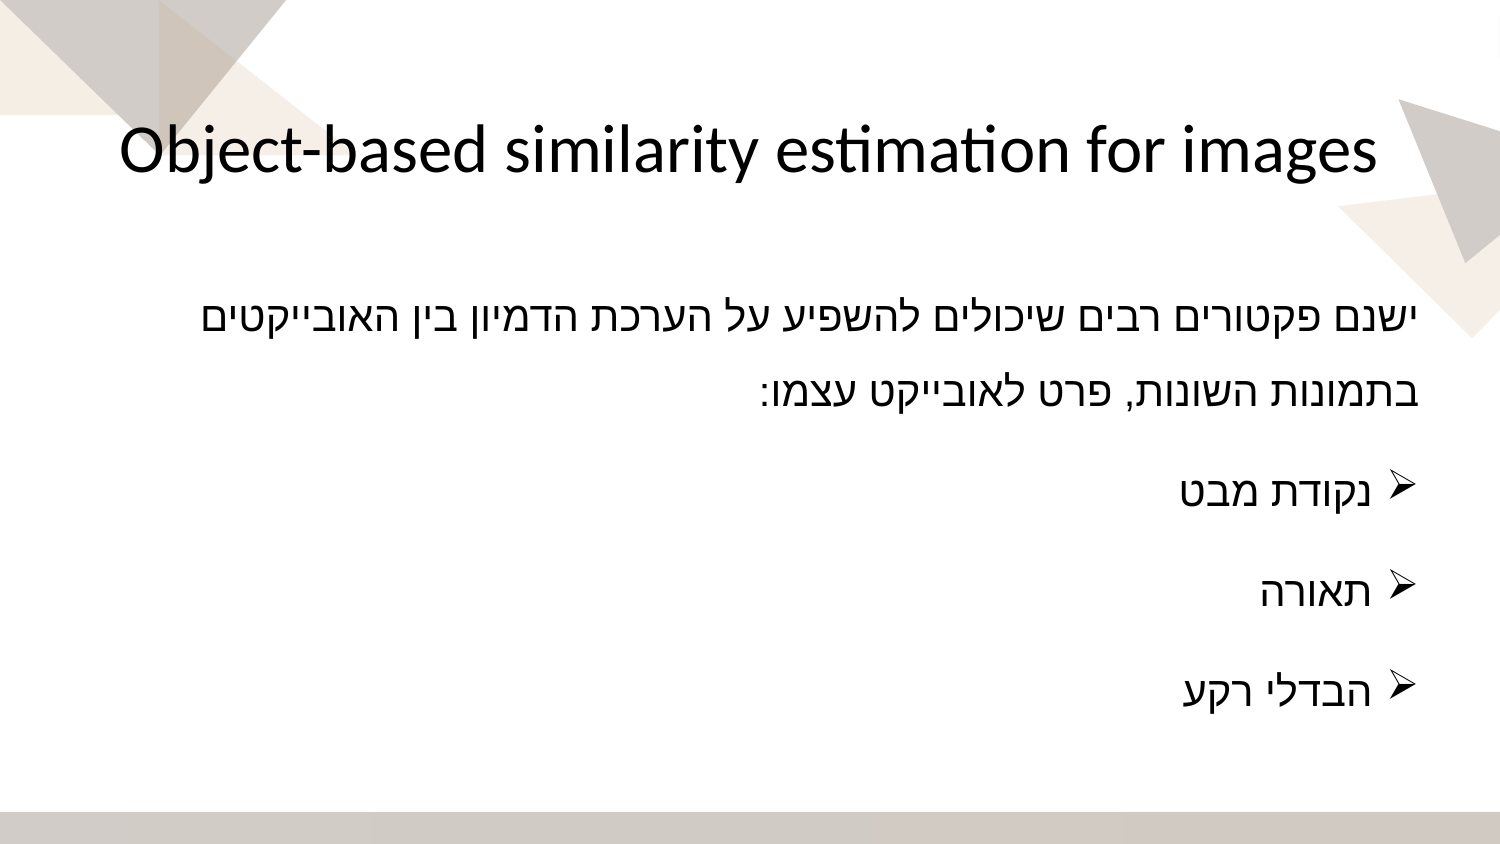

# Object-based similarity estimation for images
ישנם פקטורים רבים שיכולים להשפיע על הערכת הדמיון בין האובייקטים בתמונות השונות, פרט לאובייקט עצמו:
נקודת מבט
תאורה
הבדלי רקע